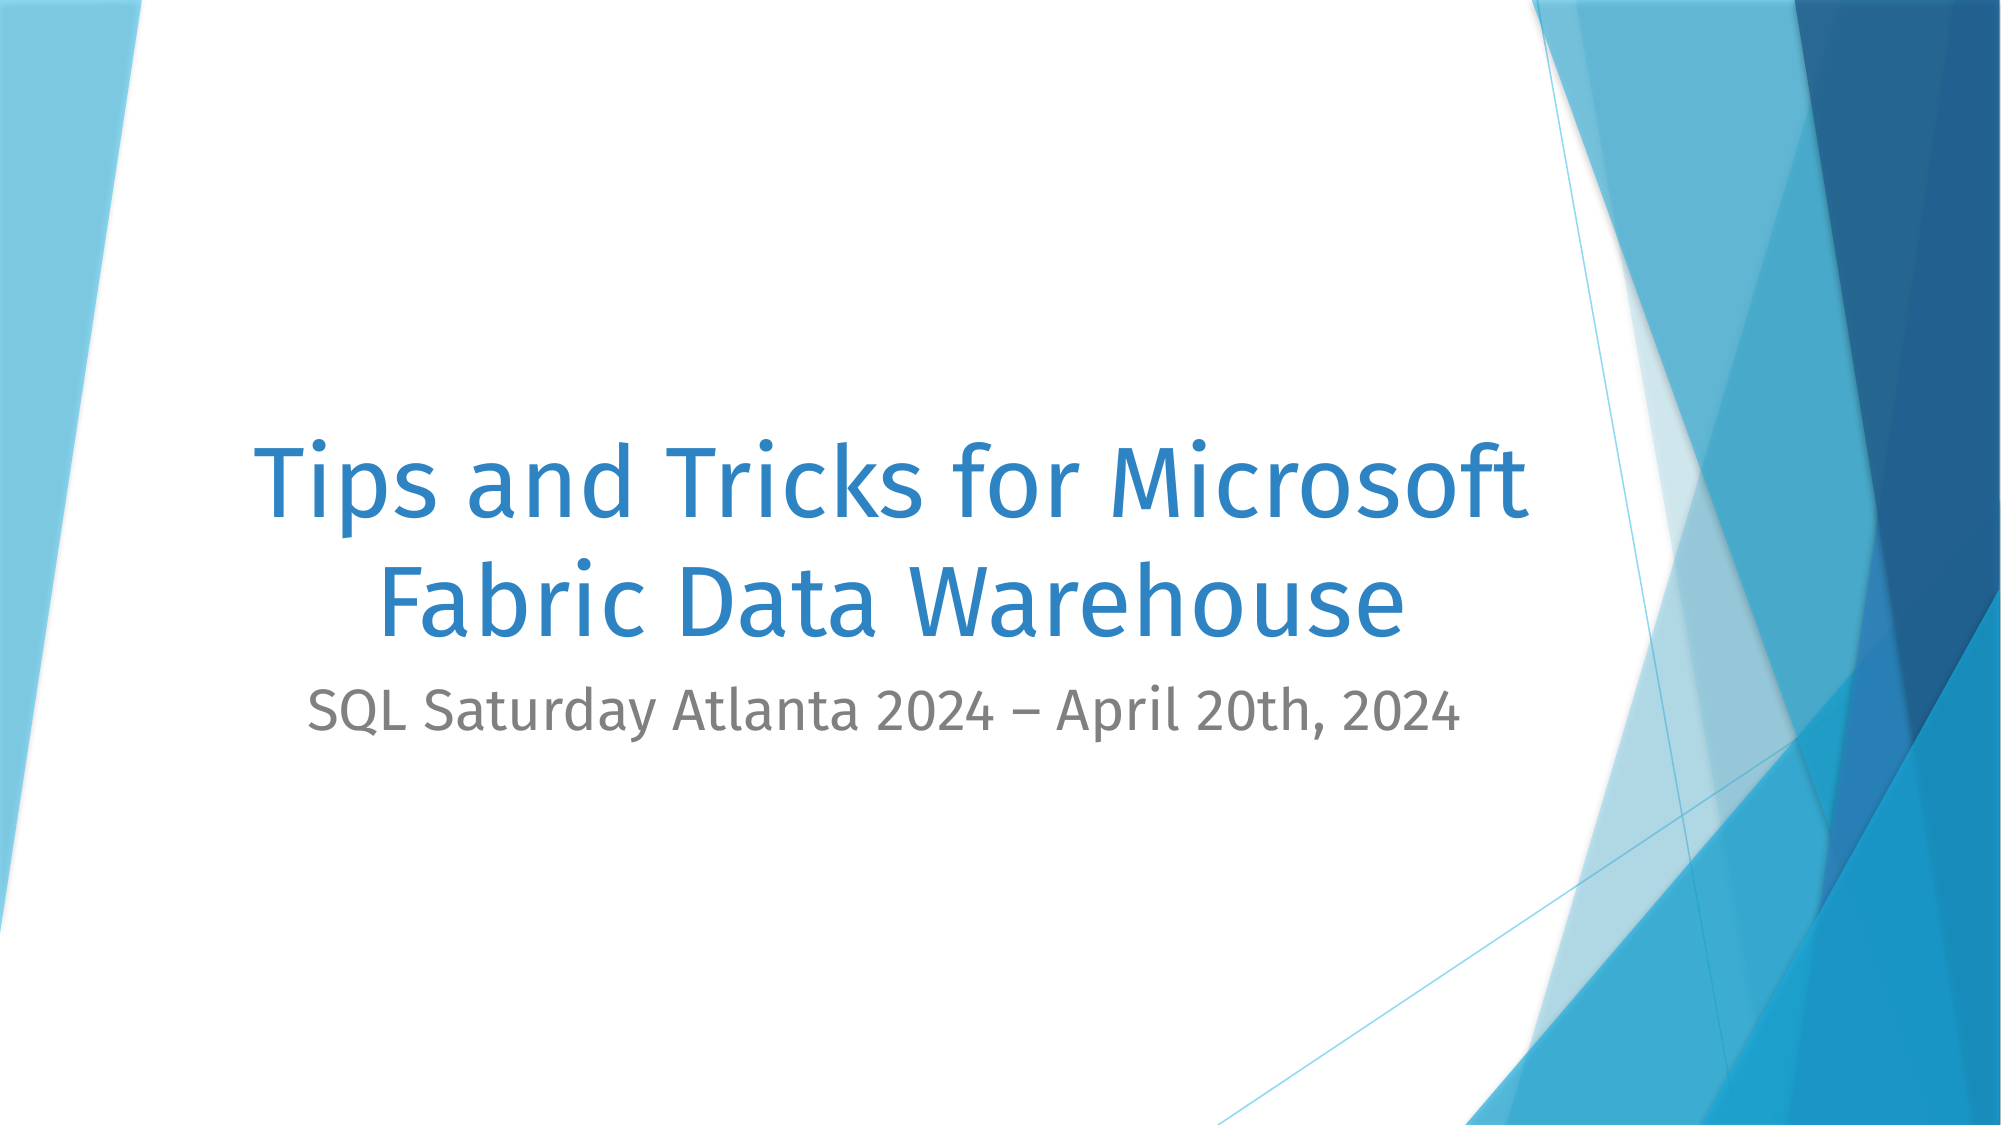

# Tips and Tricks for Microsoft Fabric Data Warehouse
SQL Saturday Atlanta 2024 – April 20th, 2024